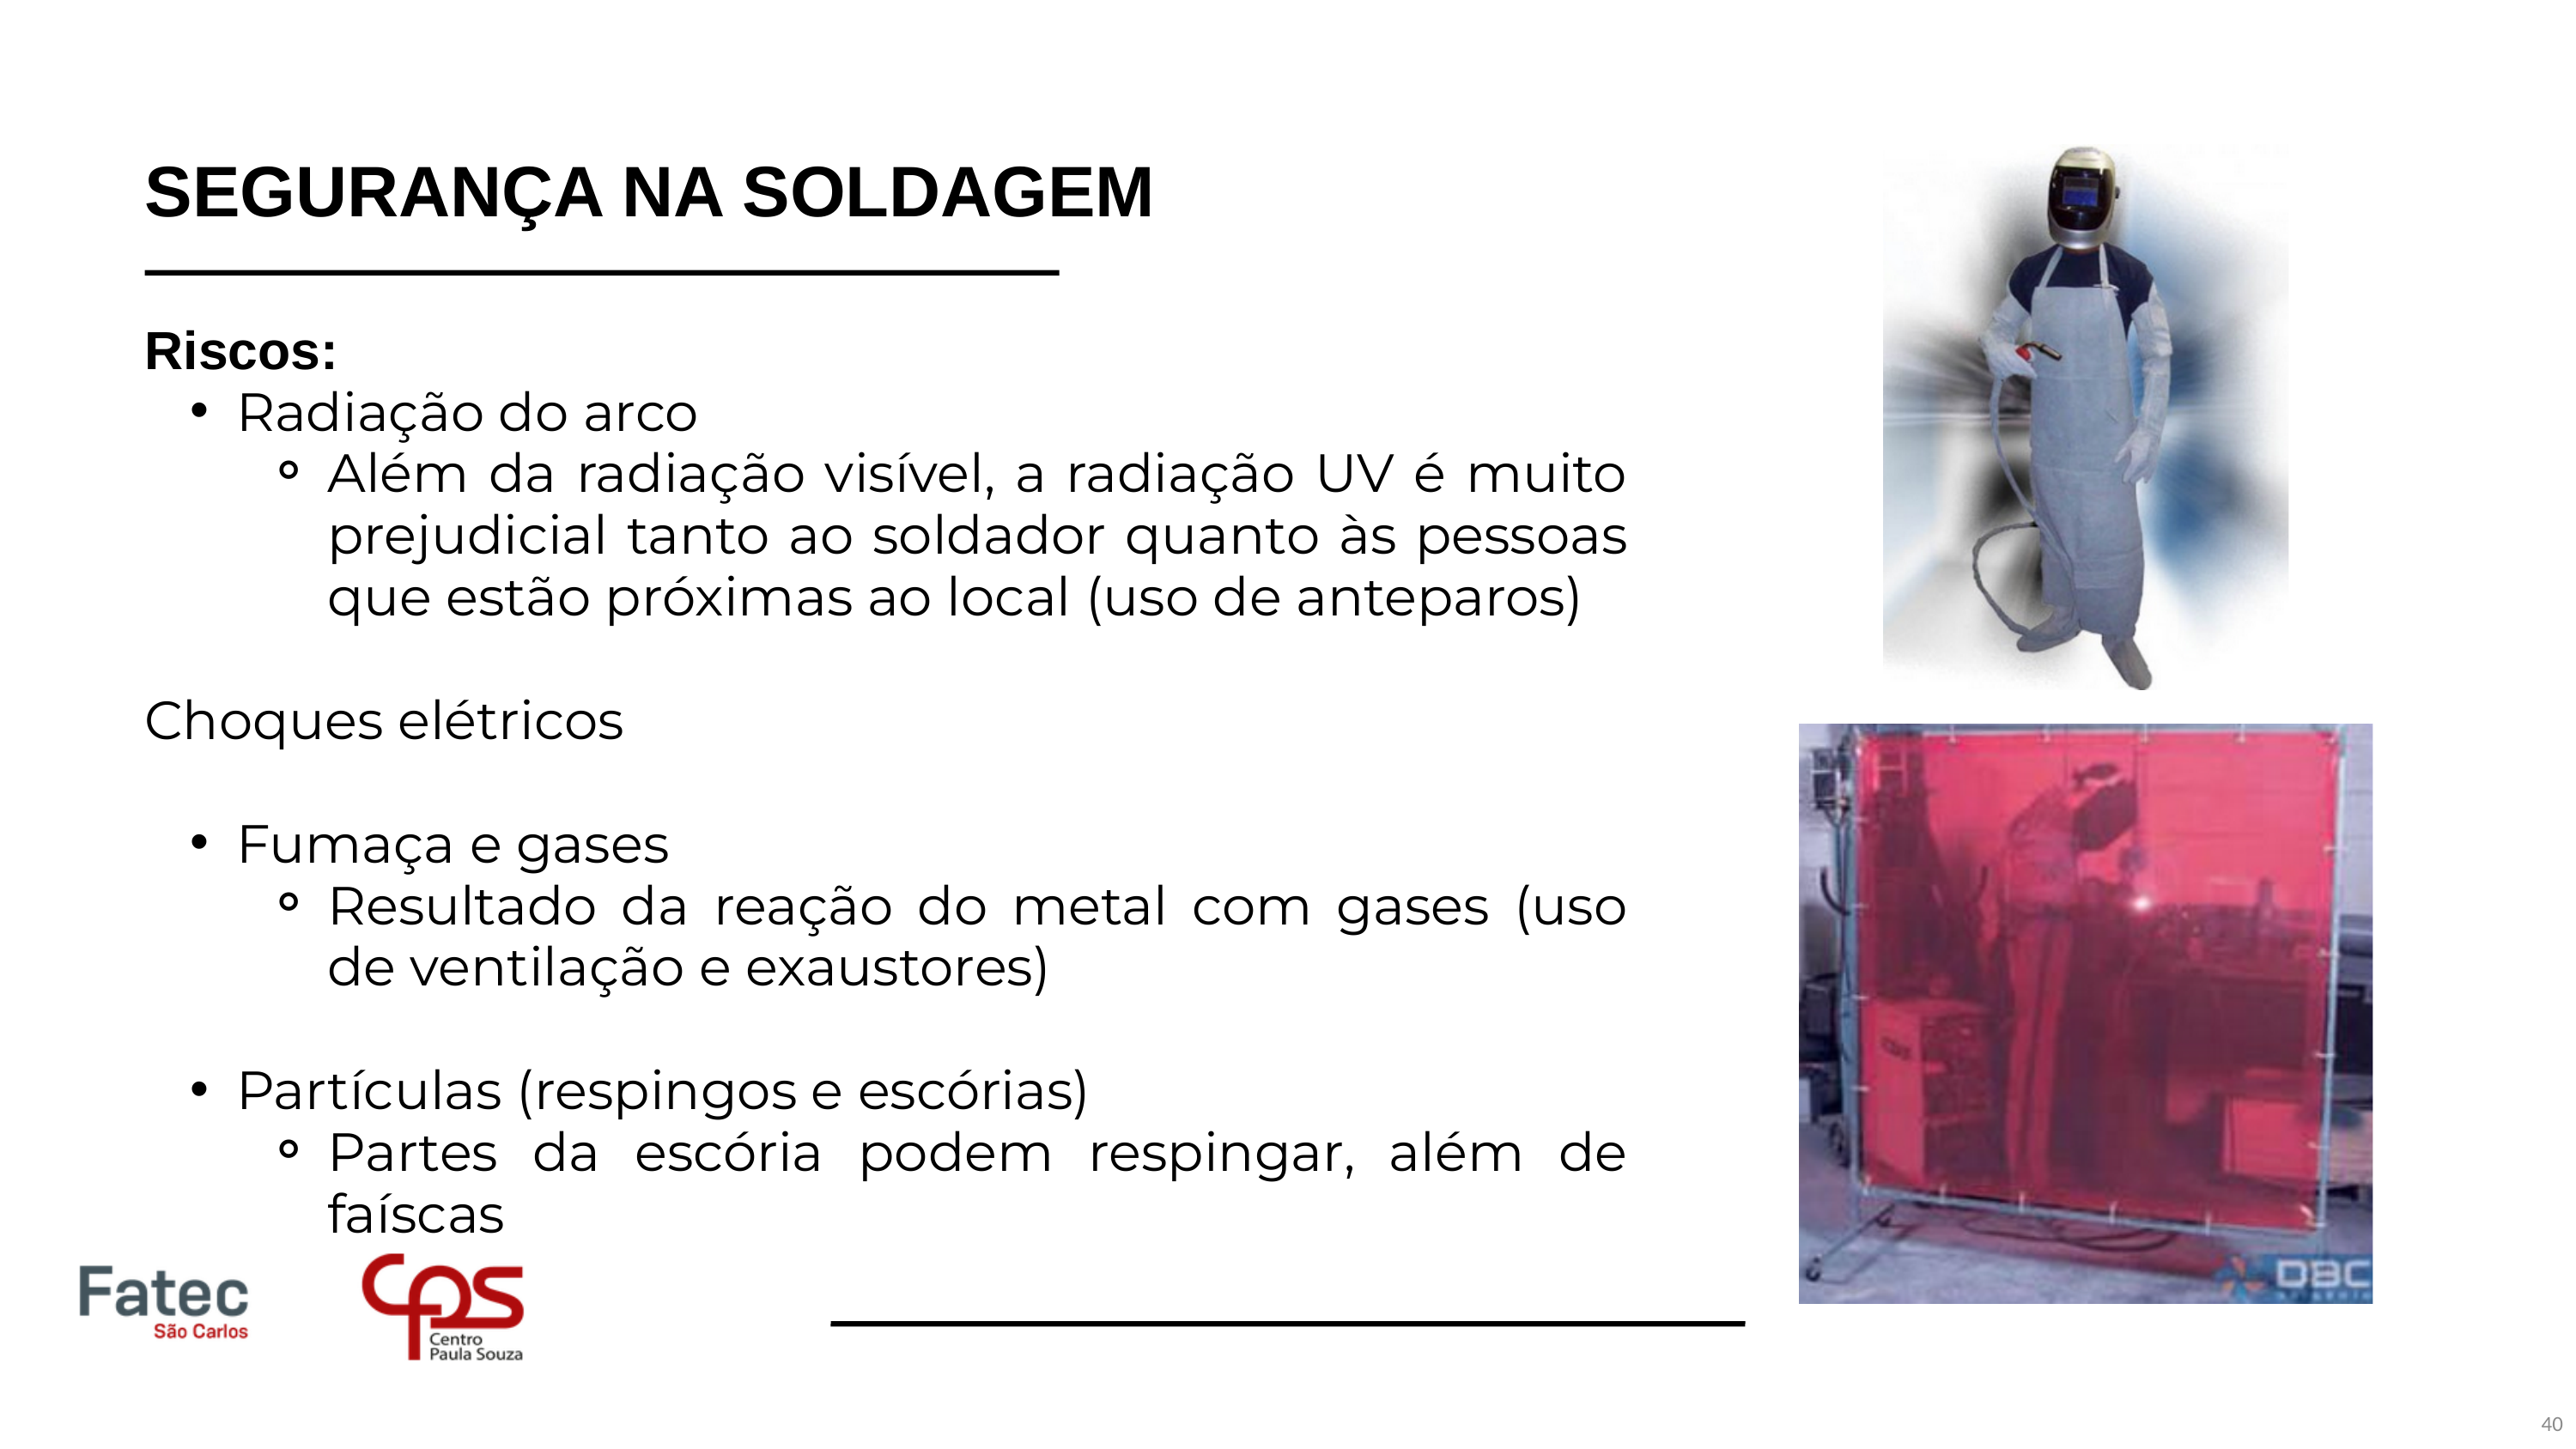

SEGURANÇA NA SOLDAGEM

Riscos:
Radiação do arco
Além da radiação visível, a radiação UV é muito prejudicial tanto ao soldador quanto às pessoas que estão próximas ao local (uso de anteparos)

Choques elétricos

Fumaça e gases
Resultado da reação do metal com gases (uso de ventilação e exaustores)

Partículas (respingos e escórias)
Partes da escória podem respingar, além de faíscas

40